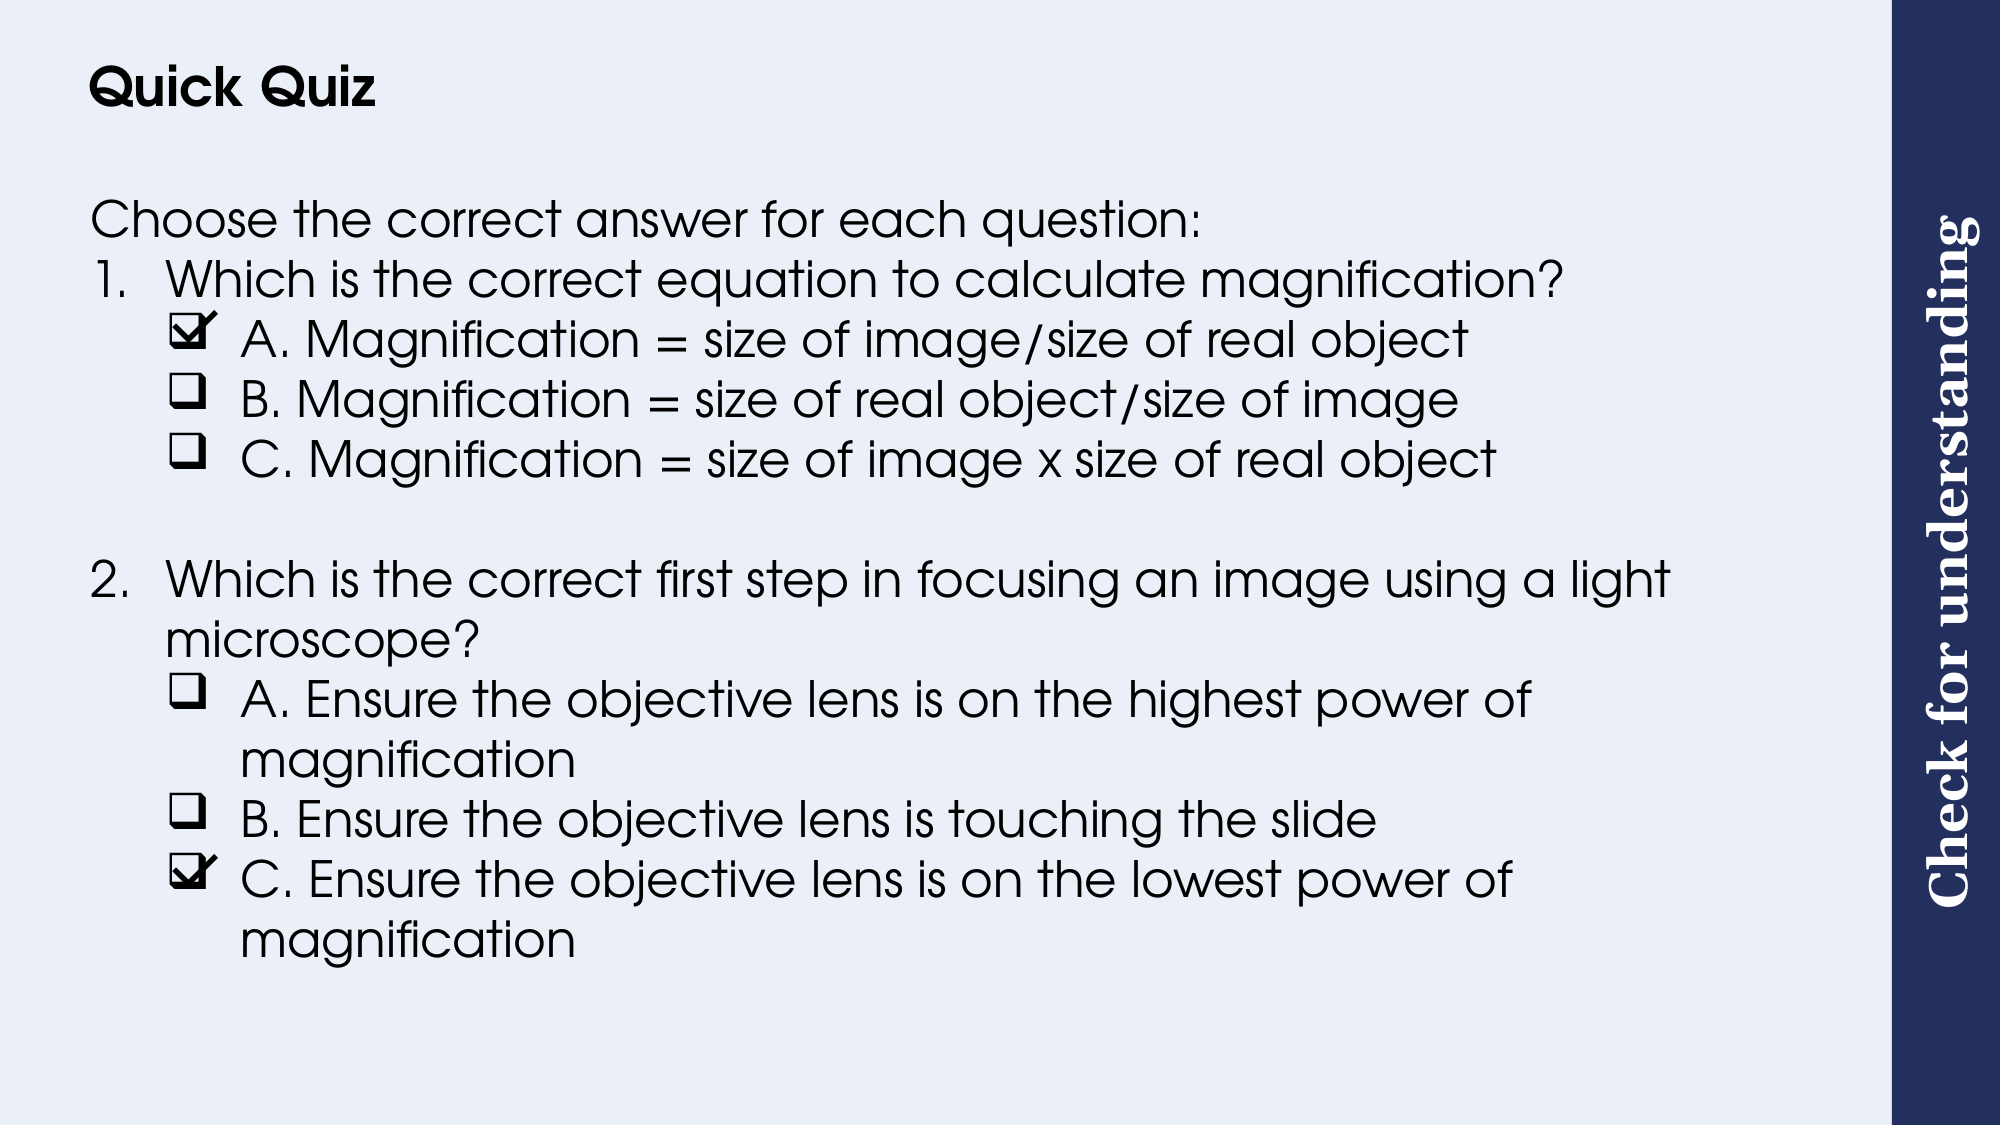

# Quick Quiz
Choose the correct answer for each question:
Which is the correct equation to calculate magnification?
A. Magnification = size of image/size of real object
B. Magnification = size of real object/size of image
C. Magnification = size of image x size of real object

Which is the correct first step in focusing an image using a light microscope?
A. Ensure the objective lens is on the highest power of magnification
B. Ensure the objective lens is touching the slide
C. Ensure the objective lens is on the lowest power of magnification

✓
✓